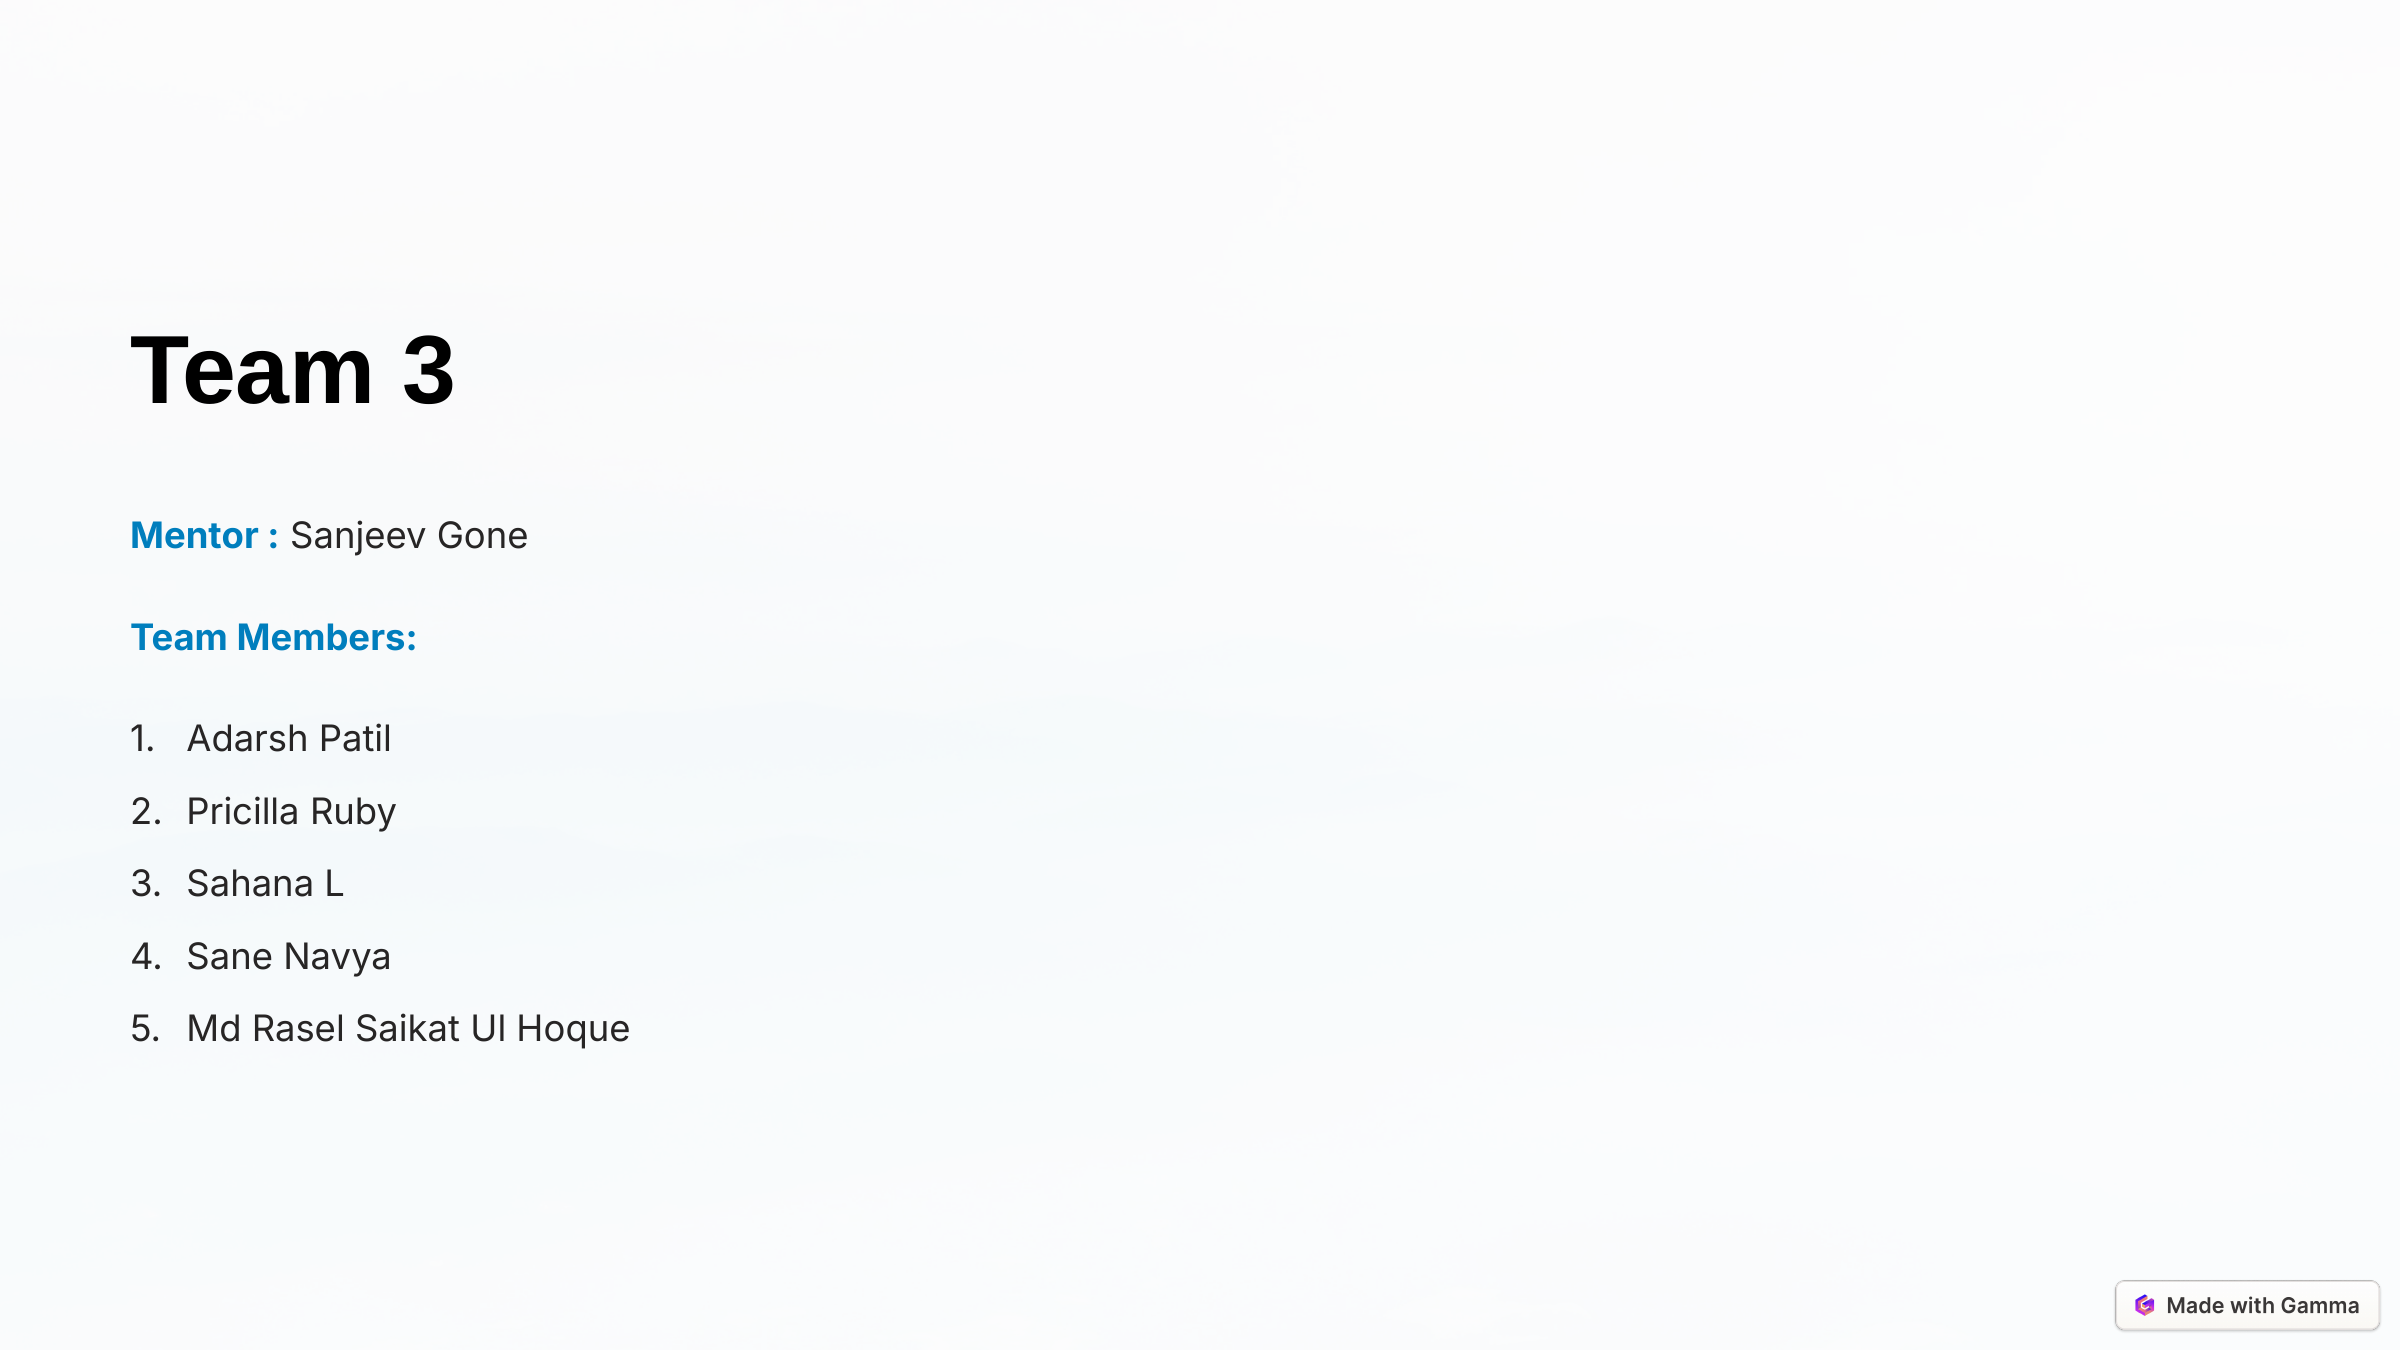

Team 3
Mentor : Sanjeev Gone
Team Members:
Adarsh Patil
Pricilla Ruby
Sahana L
Sane Navya
Md Rasel Saikat Ul Hoque